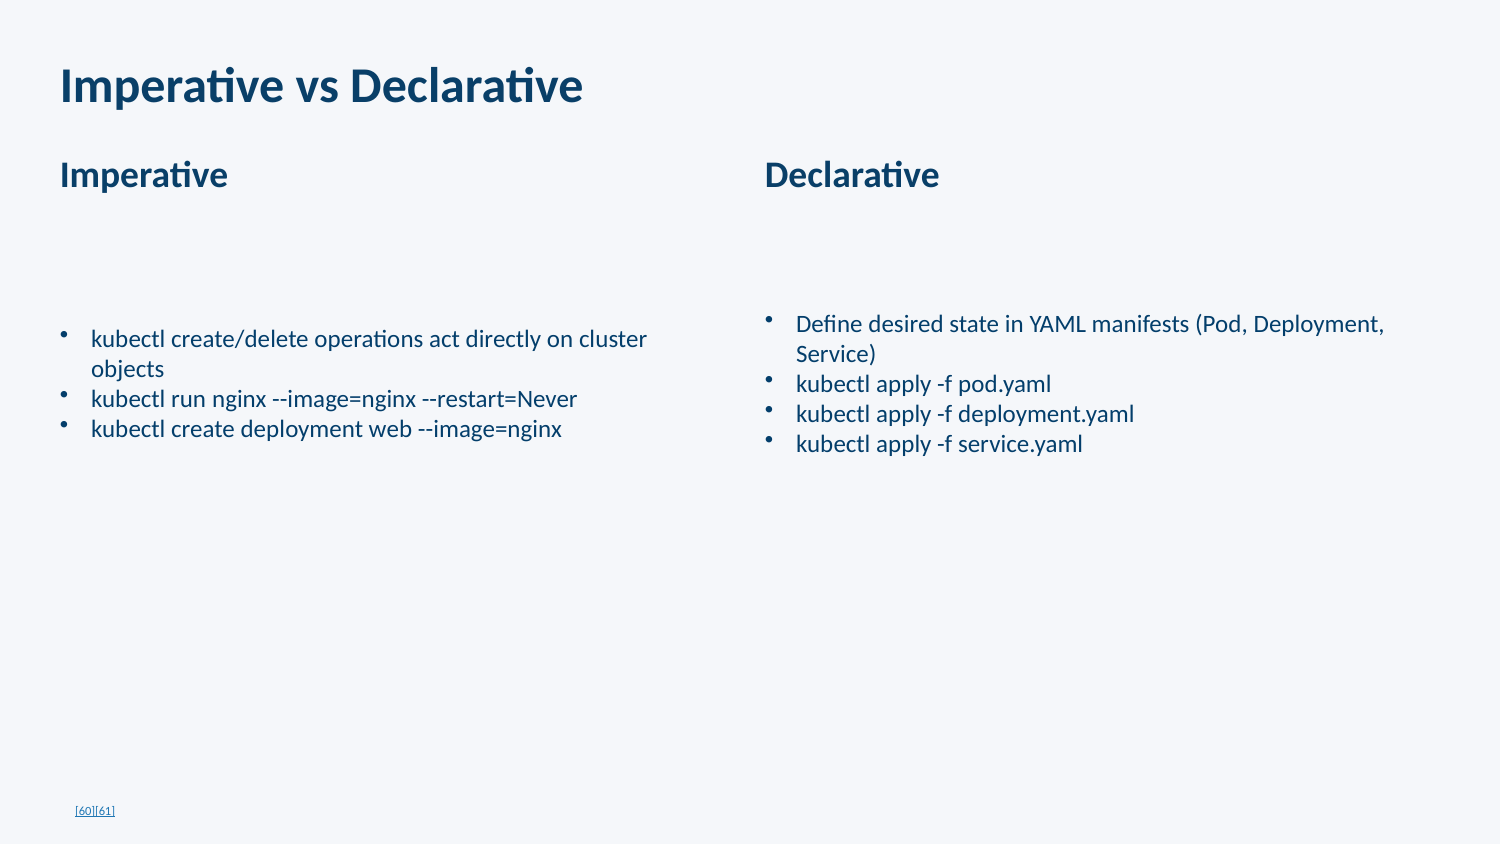

Imperative vs Declarative
Imperative
Declarative
kubectl create/delete operations act directly on cluster objects
kubectl run nginx --image=nginx --restart=Never
kubectl create deployment web --image=nginx
Define desired state in YAML manifests (Pod, Deployment, Service)
kubectl apply -f pod.yaml
kubectl apply -f deployment.yaml
kubectl apply -f service.yaml
[60][61]